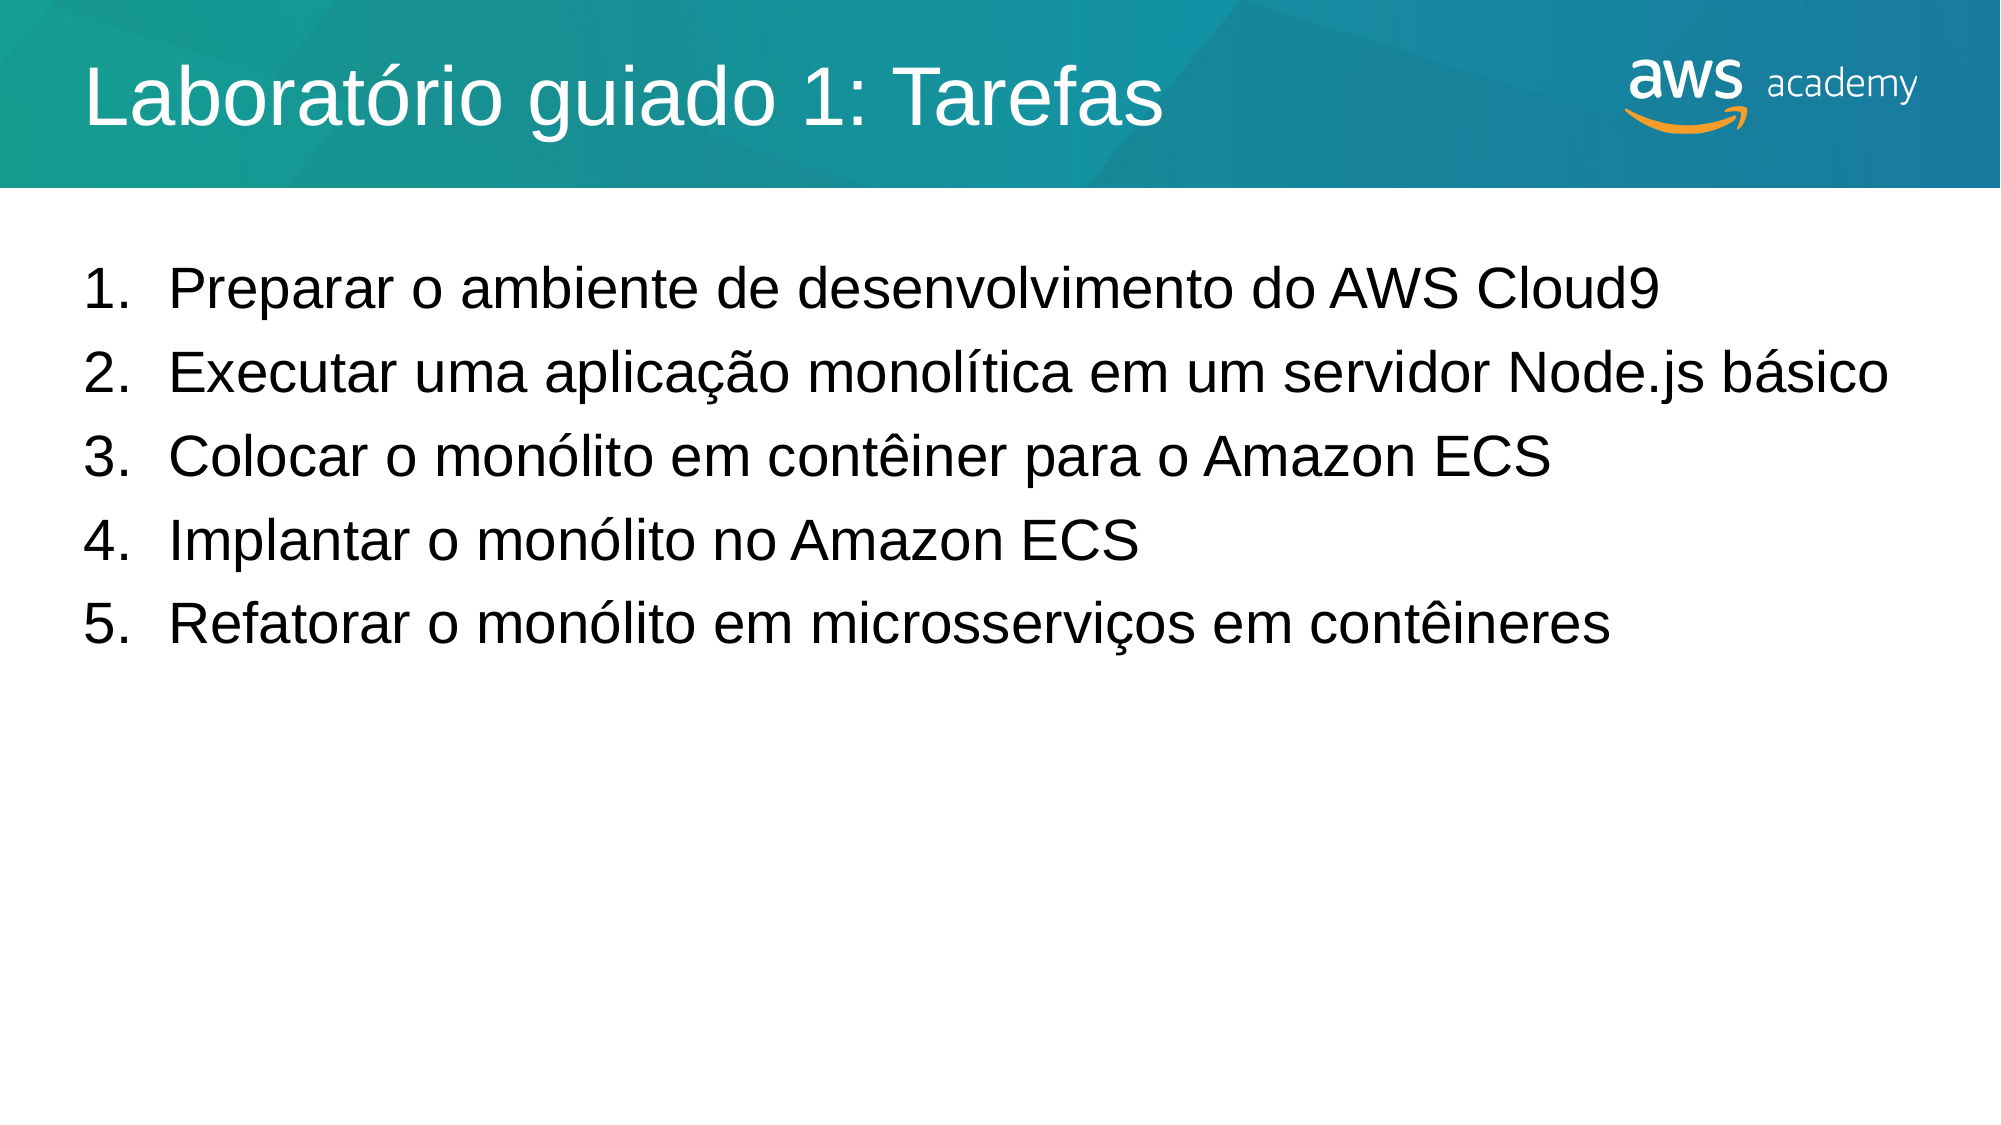

# Laboratório guiado 1: Tarefas
Preparar o ambiente de desenvolvimento do AWS Cloud9
Executar uma aplicação monolítica em um servidor Node.js básico
Colocar o monólito em contêiner para o Amazon ECS
Implantar o monólito no Amazon ECS
Refatorar o monólito em microsserviços em contêineres